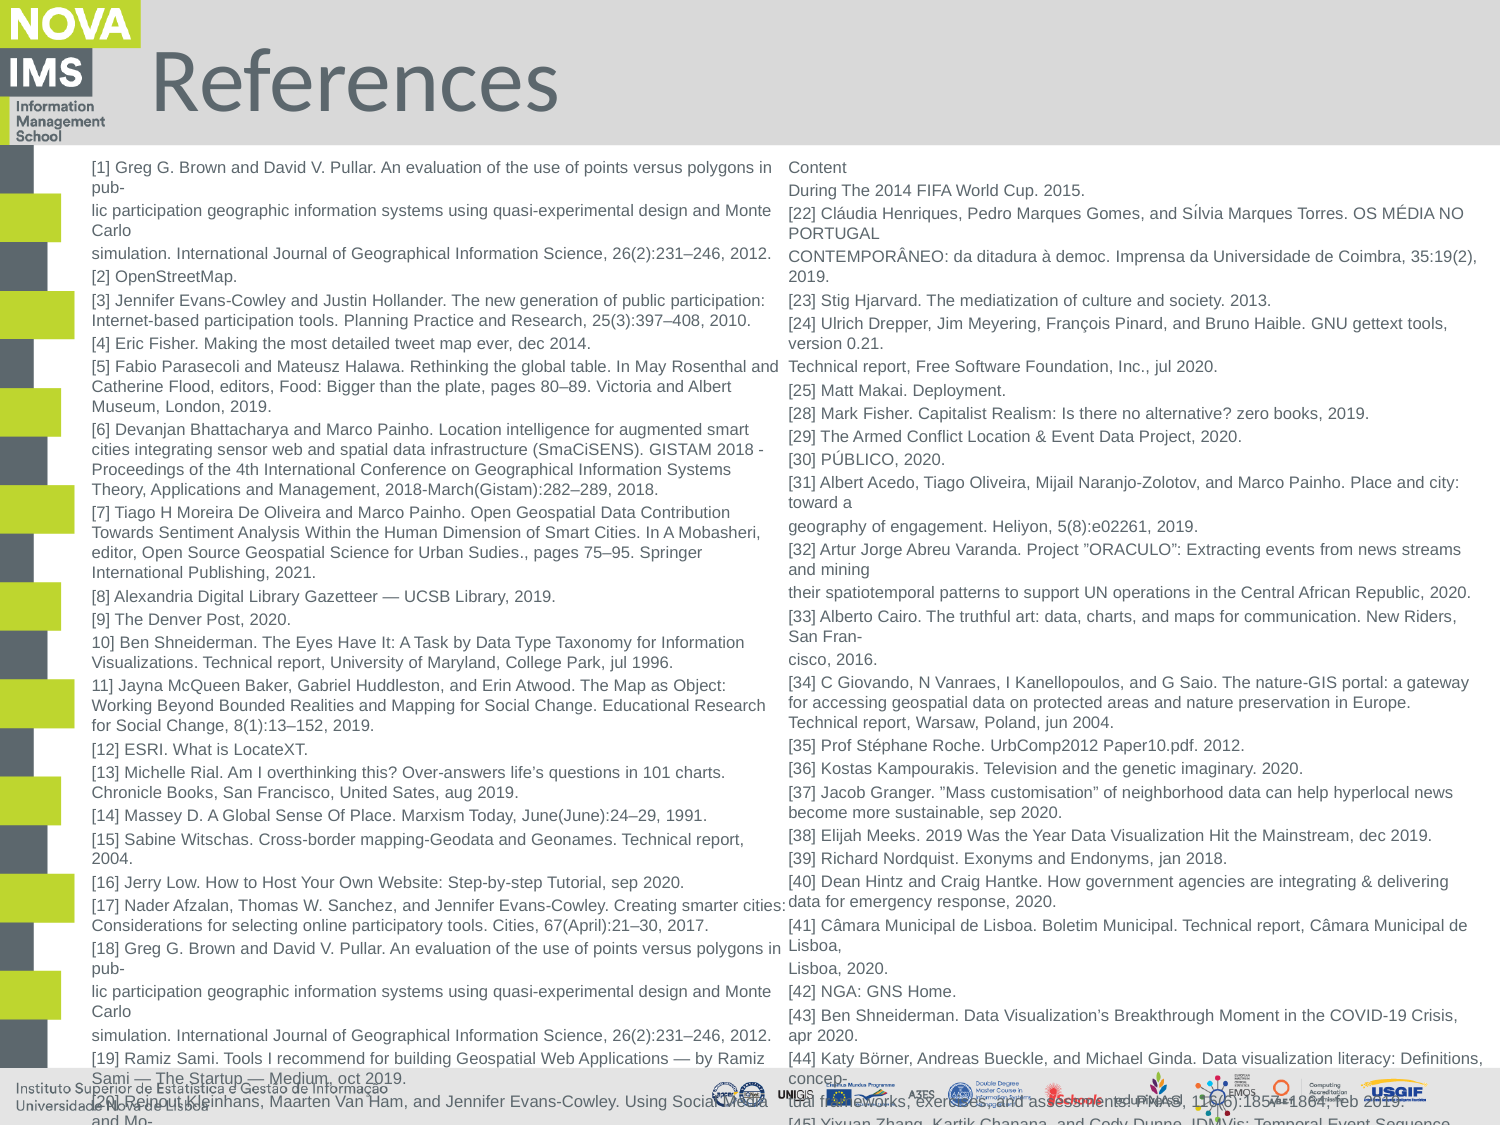

# References
[1] Greg G. Brown and David V. Pullar. An evaluation of the use of points versus polygons in pub-
lic participation geographic information systems using quasi-experimental design and Monte Carlo
simulation. International Journal of Geographical Information Science, 26(2):231–246, 2012.
[2] OpenStreetMap.
[3] Jennifer Evans-Cowley and Justin Hollander. The new generation of public participation: Internet-based participation tools. Planning Practice and Research, 25(3):397–408, 2010.
[4] Eric Fisher. Making the most detailed tweet map ever, dec 2014.
[5] Fabio Parasecoli and Mateusz Halawa. Rethinking the global table. In May Rosenthal and Catherine Flood, editors, Food: Bigger than the plate, pages 80–89. Victoria and Albert Museum, London, 2019.
[6] Devanjan Bhattacharya and Marco Painho. Location intelligence for augmented smart cities integrating sensor web and spatial data infrastructure (SmaCiSENS). GISTAM 2018 - Proceedings of the 4th International Conference on Geographical Information Systems Theory, Applications and Management, 2018-March(Gistam):282–289, 2018.
[7] Tiago H Moreira De Oliveira and Marco Painho. Open Geospatial Data Contribution Towards Sentiment Analysis Within the Human Dimension of Smart Cities. In A Mobasheri, editor, Open Source Geospatial Science for Urban Sudies., pages 75–95. Springer International Publishing, 2021.
[8] Alexandria Digital Library Gazetteer — UCSB Library, 2019.
[9] The Denver Post, 2020.
10] Ben Shneiderman. The Eyes Have It: A Task by Data Type Taxonomy for Information Visualizations. Technical report, University of Maryland, College Park, jul 1996.
11] Jayna McQueen Baker, Gabriel Huddleston, and Erin Atwood. The Map as Object: Working Beyond Bounded Realities and Mapping for Social Change. Educational Research for Social Change, 8(1):13–152, 2019.
[12] ESRI. What is LocateXT.
[13] Michelle Rial. Am I overthinking this? Over-answers life’s questions in 101 charts. Chronicle Books, San Francisco, United Sates, aug 2019.
[14] Massey D. A Global Sense Of Place. Marxism Today, June(June):24–29, 1991.
[15] Sabine Witschas. Cross-border mapping-Geodata and Geonames. Technical report, 2004.
[16] Jerry Low. How to Host Your Own Website: Step-by-step Tutorial, sep 2020.
[17] Nader Afzalan, Thomas W. Sanchez, and Jennifer Evans-Cowley. Creating smarter cities: Considerations for selecting online participatory tools. Cities, 67(April):21–30, 2017.
[18] Greg G. Brown and David V. Pullar. An evaluation of the use of points versus polygons in pub-
lic participation geographic information systems using quasi-experimental design and Monte Carlo
simulation. International Journal of Geographical Information Science, 26(2):231–246, 2012.
[19] Ramiz Sami. Tools I recommend for building Geospatial Web Applications — by Ramiz Sami — The Startup — Medium, oct 2019.
[20] Reinout Kleinhans, Maarten Van Ham, and Jennifer Evans-Cowley. Using Social Media and Mo-
bile Technologies to Foster Engagement and Self-Organization in Participatory Urban Planning and
Neighbourhood Governance. Planning Practice and Research, 30(3):237–247, 2015.
[21] Karina Popova. Politicization of non-political events: A Geospatial Analysis of Twitter Content
During The 2014 FIFA World Cup. 2015.
[22] Cláudia Henriques, Pedro Marques Gomes, and Sı́lvia Marques Torres. OS MÉDIA NO PORTUGAL
CONTEMPORÂNEO: da ditadura à democ. Imprensa da Universidade de Coimbra, 35:19(2), 2019.
[23] Stig Hjarvard. The mediatization of culture and society. 2013.
[24] Ulrich Drepper, Jim Meyering, François Pinard, and Bruno Haible. GNU gettext tools, version 0.21.
Technical report, Free Software Foundation, Inc., jul 2020.
[25] Matt Makai. Deployment.
[28] Mark Fisher. Capitalist Realism: Is there no alternative? zero books, 2019.
[29] The Armed Conflict Location & Event Data Project, 2020.
[30] PÚBLICO, 2020.
[31] Albert Acedo, Tiago Oliveira, Mijail Naranjo-Zolotov, and Marco Painho. Place and city: toward a
geography of engagement. Heliyon, 5(8):e02261, 2019.
[32] Artur Jorge Abreu Varanda. Project ”ORACULO”: Extracting events from news streams and mining
their spatiotemporal patterns to support UN operations in the Central African Republic, 2020.
[33] Alberto Cairo. The truthful art: data, charts, and maps for communication. New Riders, San Fran-
cisco, 2016.
[34] C Giovando, N Vanraes, I Kanellopoulos, and G Saio. The nature-GIS portal: a gateway for accessing geospatial data on protected areas and nature preservation in Europe. Technical report, Warsaw, Poland, jun 2004.
[35] Prof Stéphane Roche. UrbComp2012 Paper10.pdf. 2012.
[36] Kostas Kampourakis. Television and the genetic imaginary. 2020.
[37] Jacob Granger. ”Mass customisation” of neighborhood data can help hyperlocal news become more sustainable, sep 2020.
[38] Elijah Meeks. 2019 Was the Year Data Visualization Hit the Mainstream, dec 2019.
[39] Richard Nordquist. Exonyms and Endonyms, jan 2018.
[40] Dean Hintz and Craig Hantke. How government agencies are integrating & delivering data for emergency response, 2020.
[41] Câmara Municipal de Lisboa. Boletim Municipal. Technical report, Câmara Municipal de Lisboa,
Lisboa, 2020.
[42] NGA: GNS Home.
[43] Ben Shneiderman. Data Visualization’s Breakthrough Moment in the COVID-19 Crisis, apr 2020.
[44] Katy Börner, Andreas Bueckle, and Michael Ginda. Data visualization literacy: Definitions, concep-
tual frameworks, exercises, and assessments. PNAS, 116(6):1857–1864, feb 2019.
[45] Yixuan Zhang, Kartik Chanana, and Cody Dunne. IDMVis: Temporal Event Sequence Visualization
for Type 1 Diabetes Treatment Decision Support. IEEE Transactions on Visualization and Computer
Graphics, 25(1):512–522, 2019.